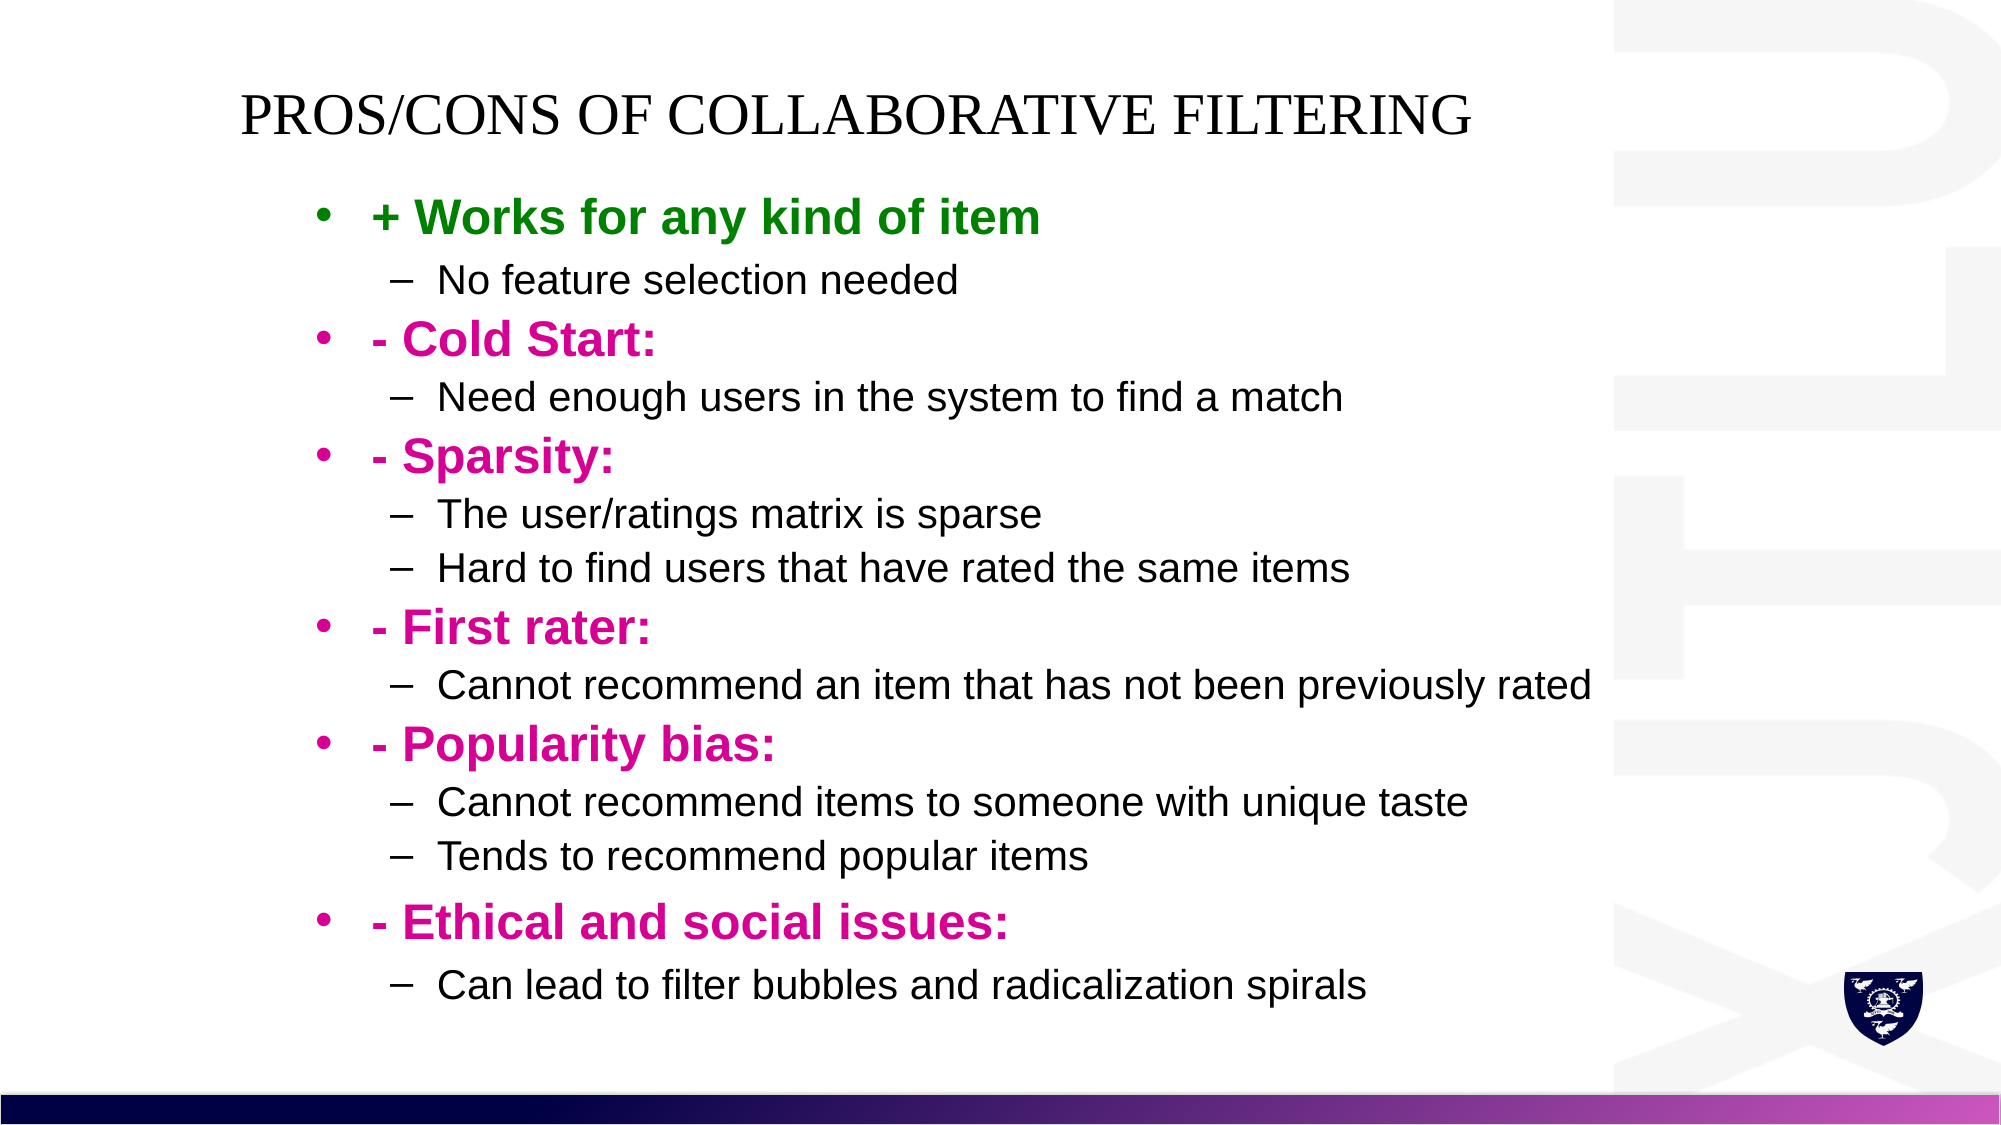

# Pros/Cons of Collaborative Filtering
+ Works for any kind of item
No feature selection needed
- Cold Start:
Need enough users in the system to find a match
- Sparsity:
The user/ratings matrix is sparse
Hard to find users that have rated the same items
- First rater:
Cannot recommend an item that has not been previously rated
- Popularity bias:
Cannot recommend items to someone with unique taste
Tends to recommend popular items
- Ethical and social issues:
Can lead to filter bubbles and radicalization spirals

50